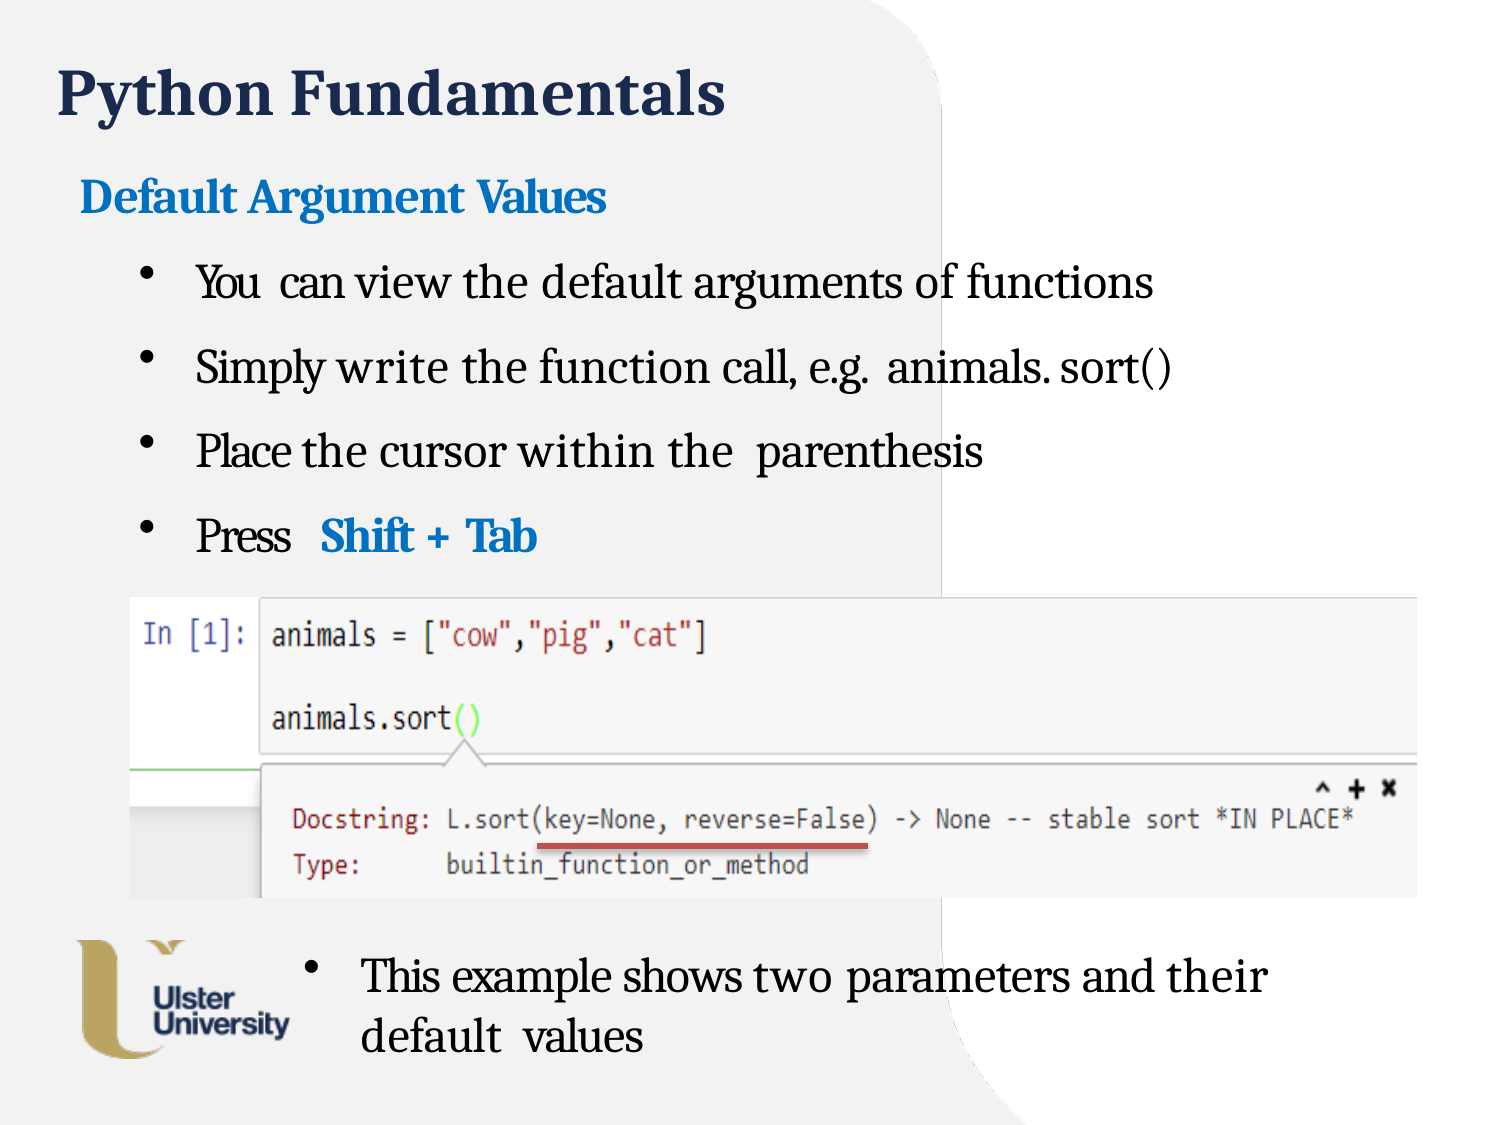

# Python Fundamentals
Default Argument Values
You  can view the default arguments of functions
Simply write the function call, e.g.       animals. sort()
Place the cursor within the    parenthesis
Press    Shift + Tab

This example shows two parameters and their default  values